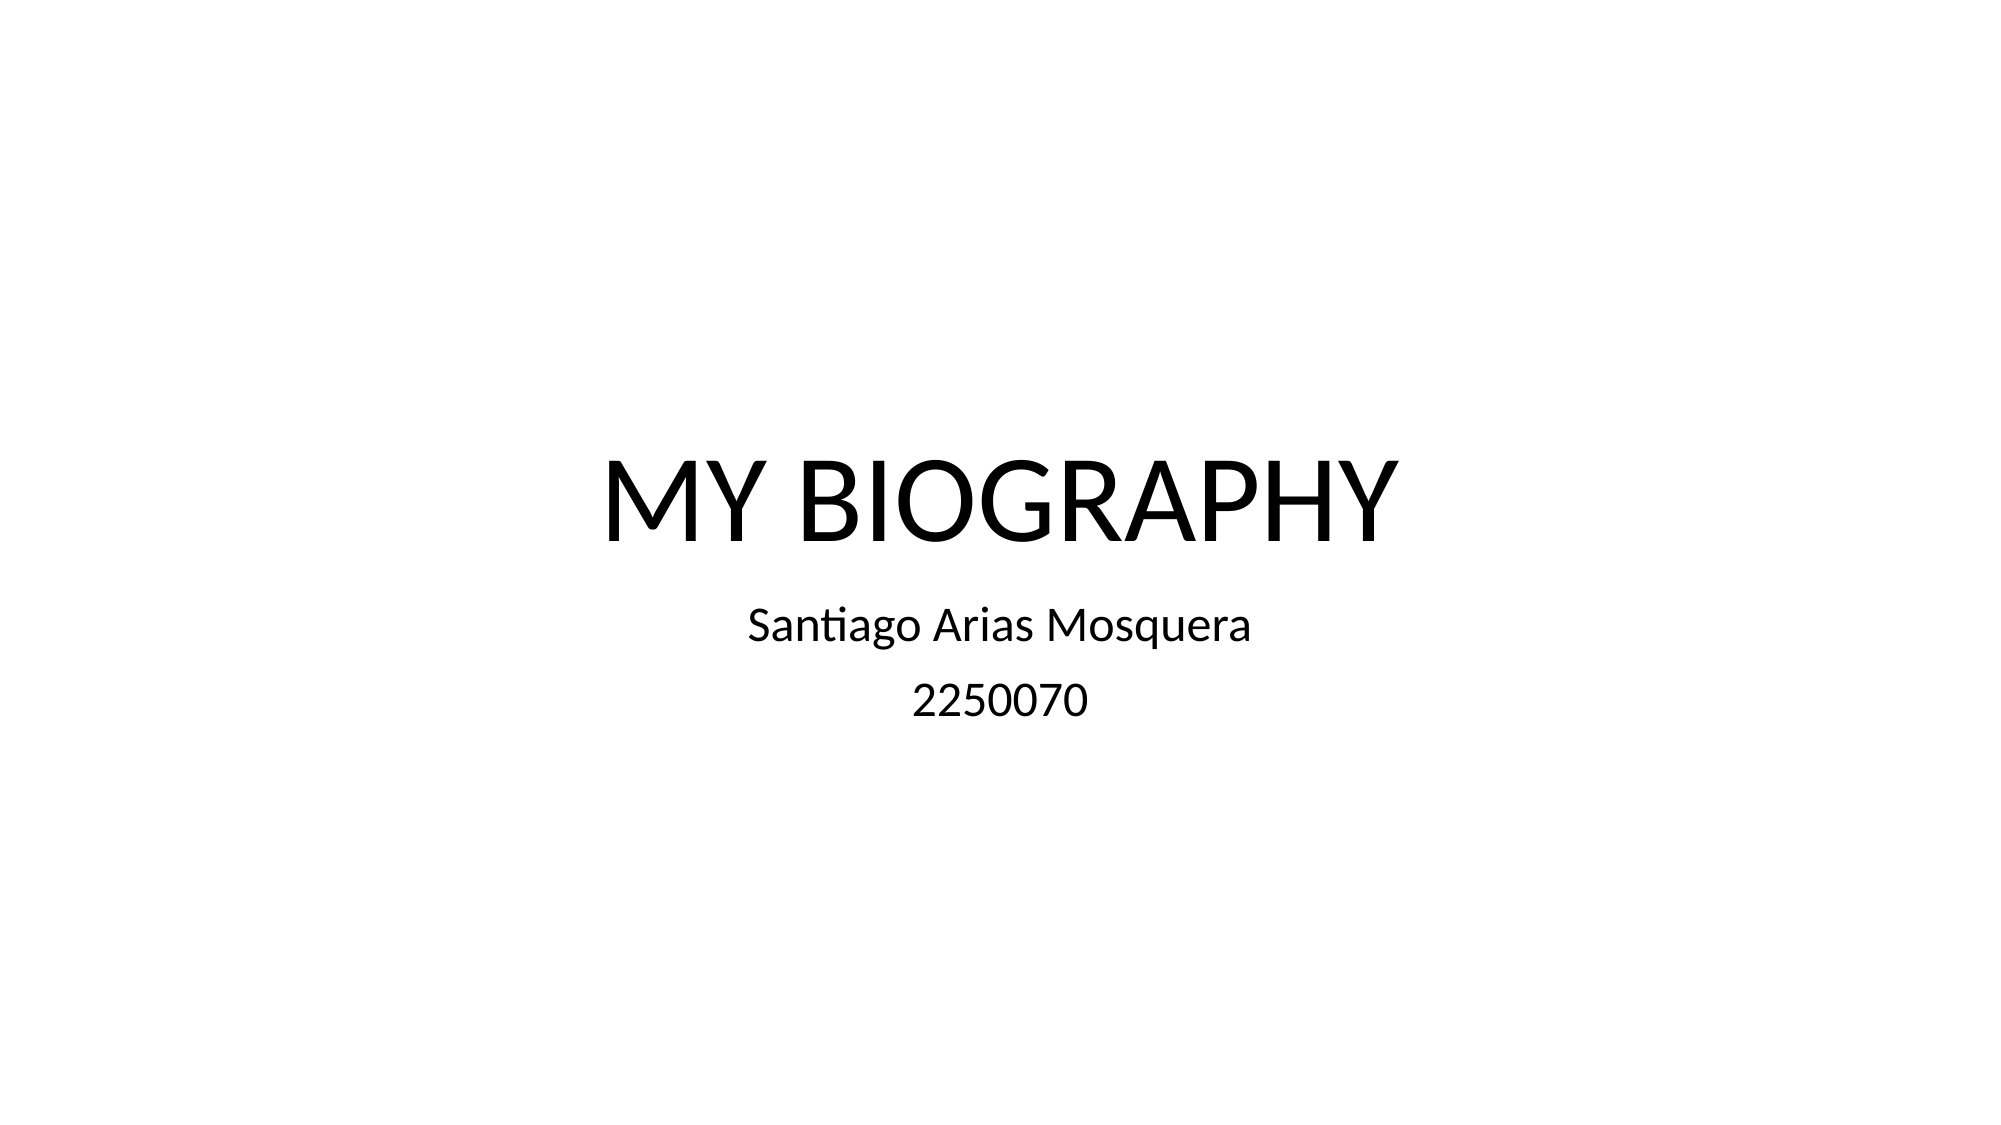

# MY BIOGRAPHY
Santiago Arias Mosquera
2250070